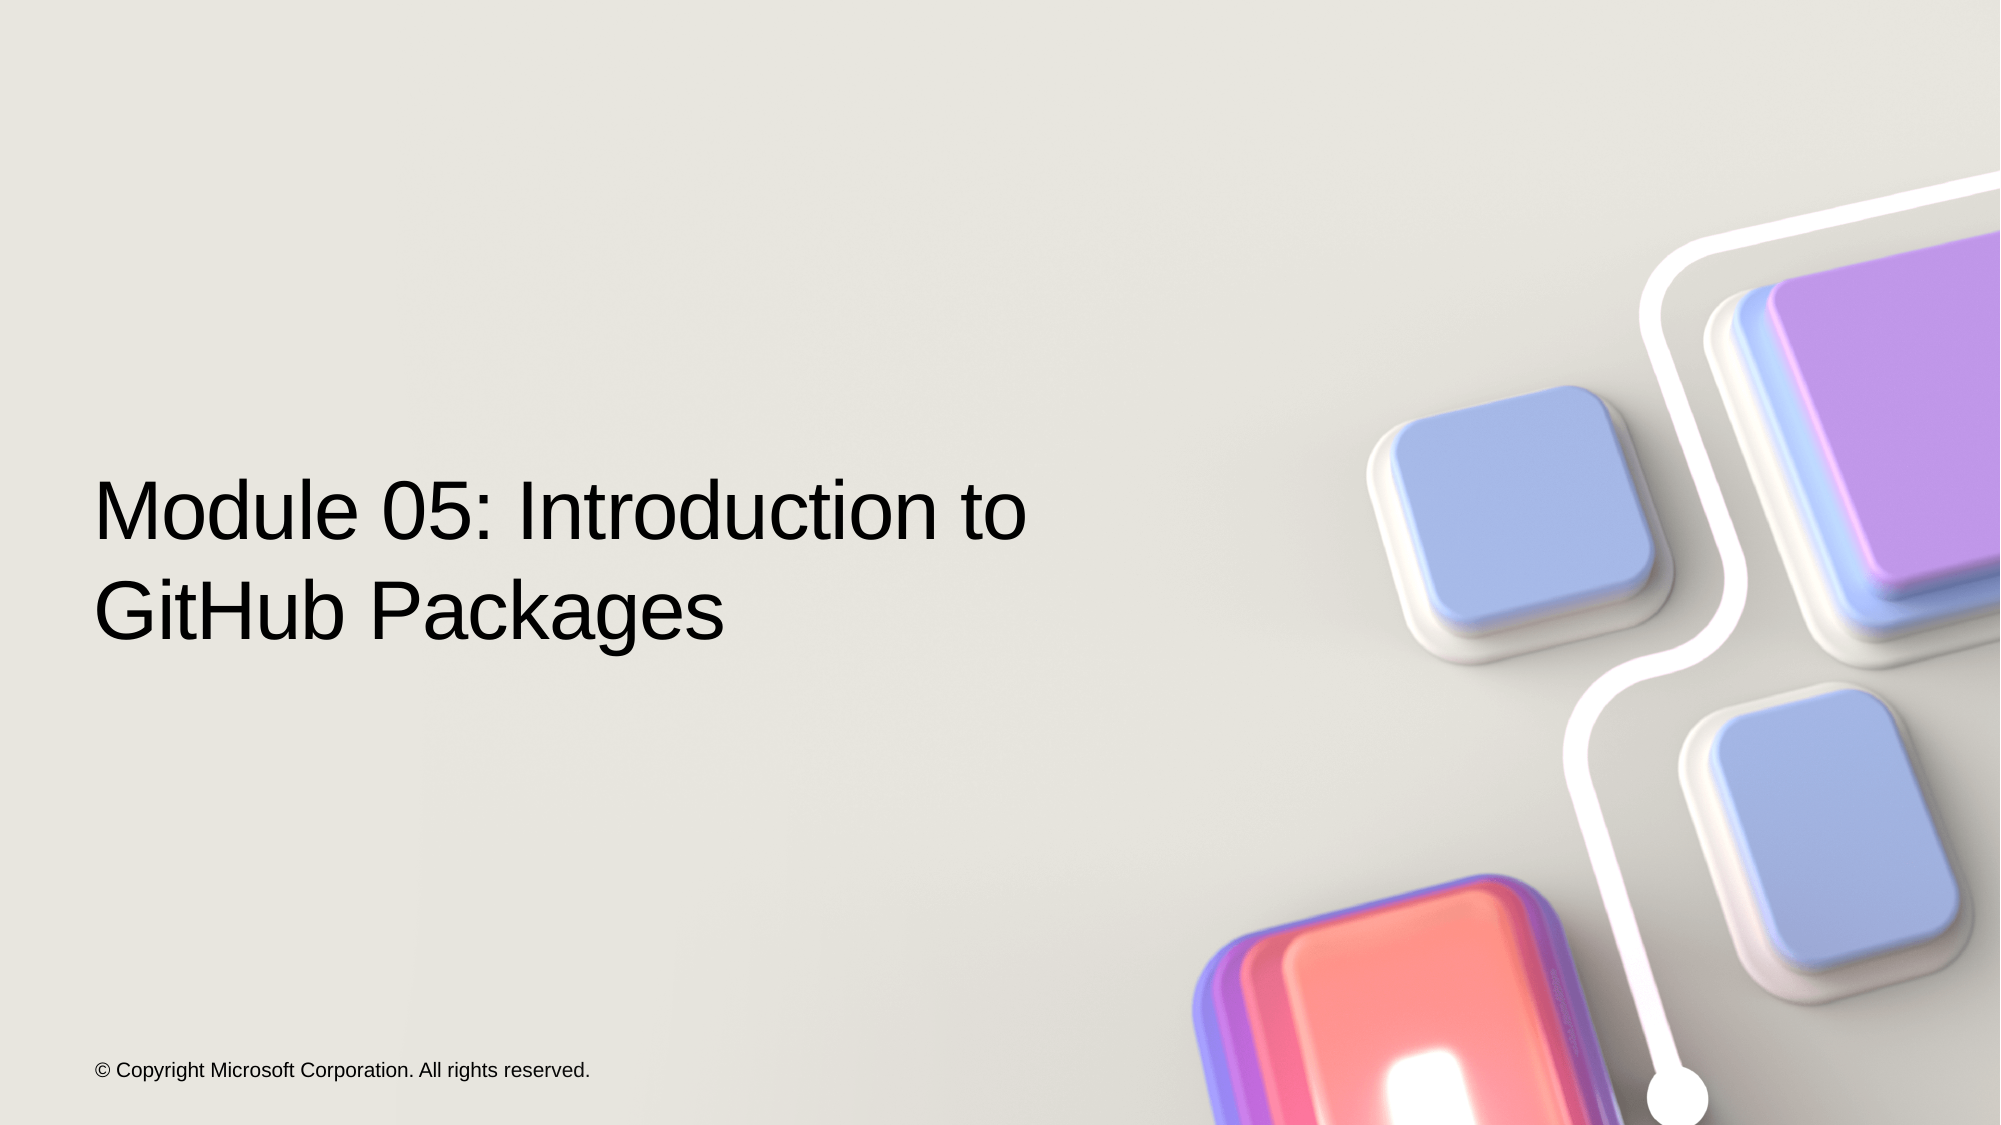

# Module 05: Introduction to GitHub Packages